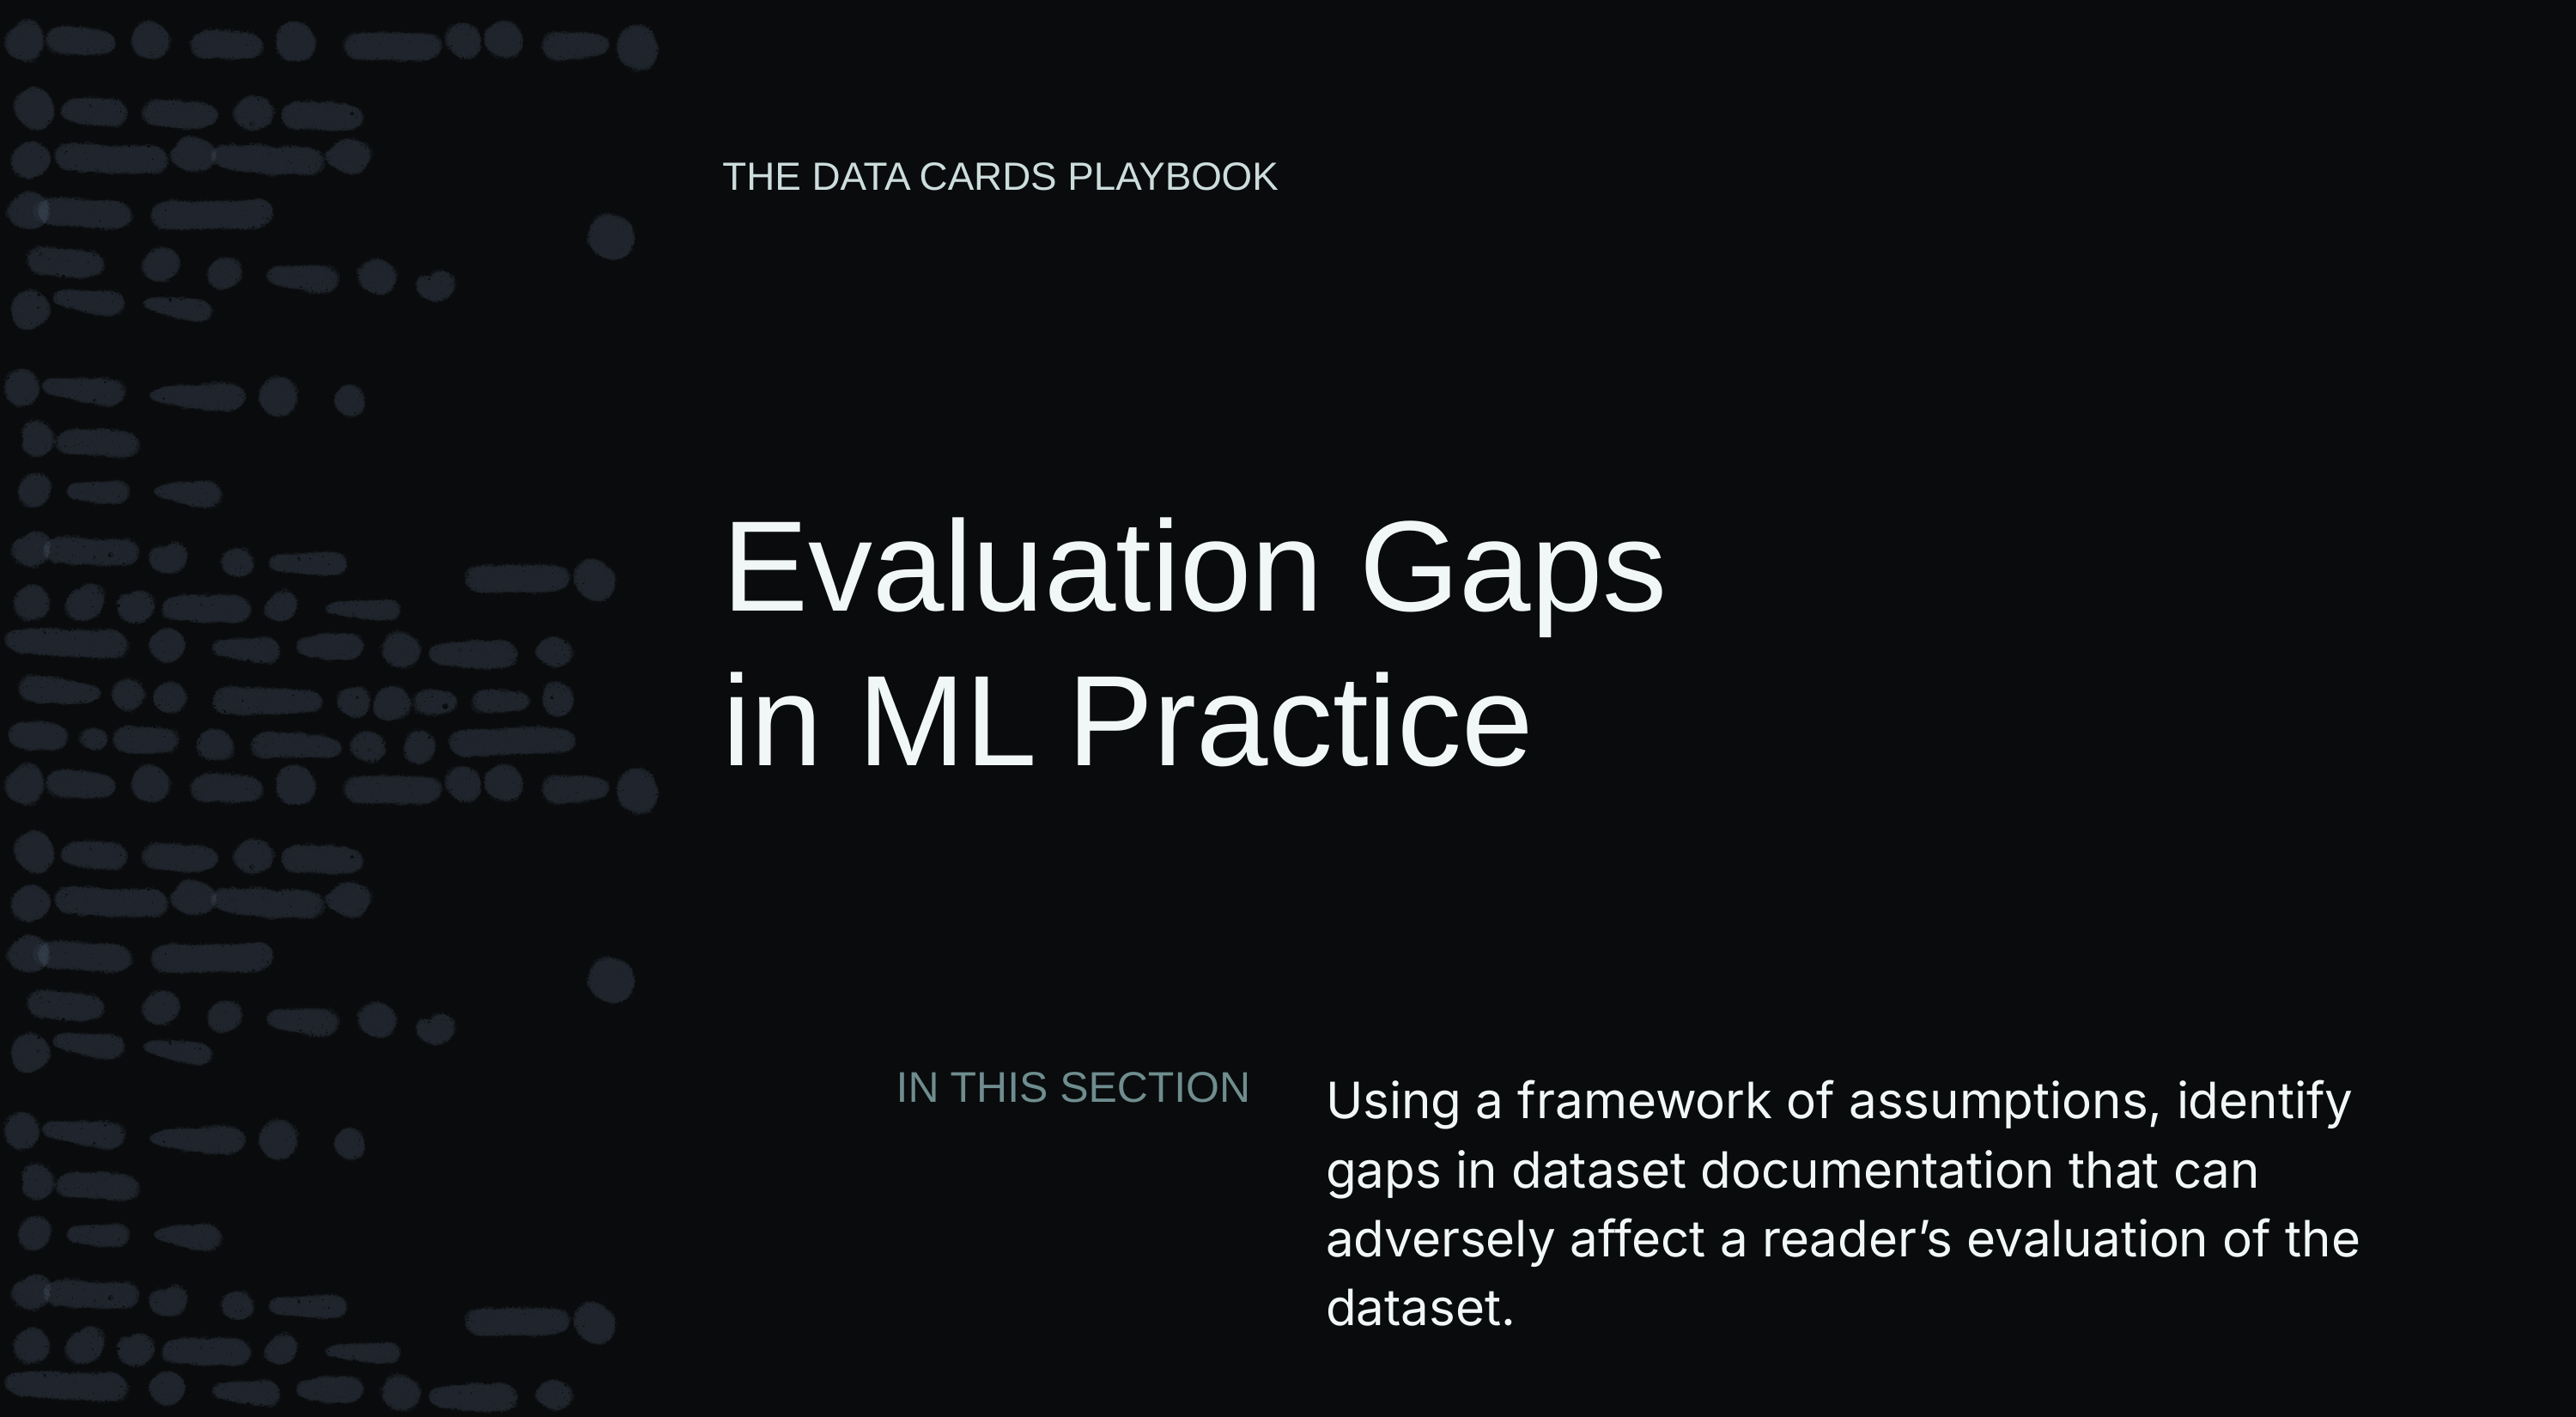

THE DATA CARDS PLAYBOOK
# Evaluation Gaps in ML Practice
Using a framework of assumptions, identify gaps in dataset documentation that can adversely affect a reader’s evaluation of the dataset.